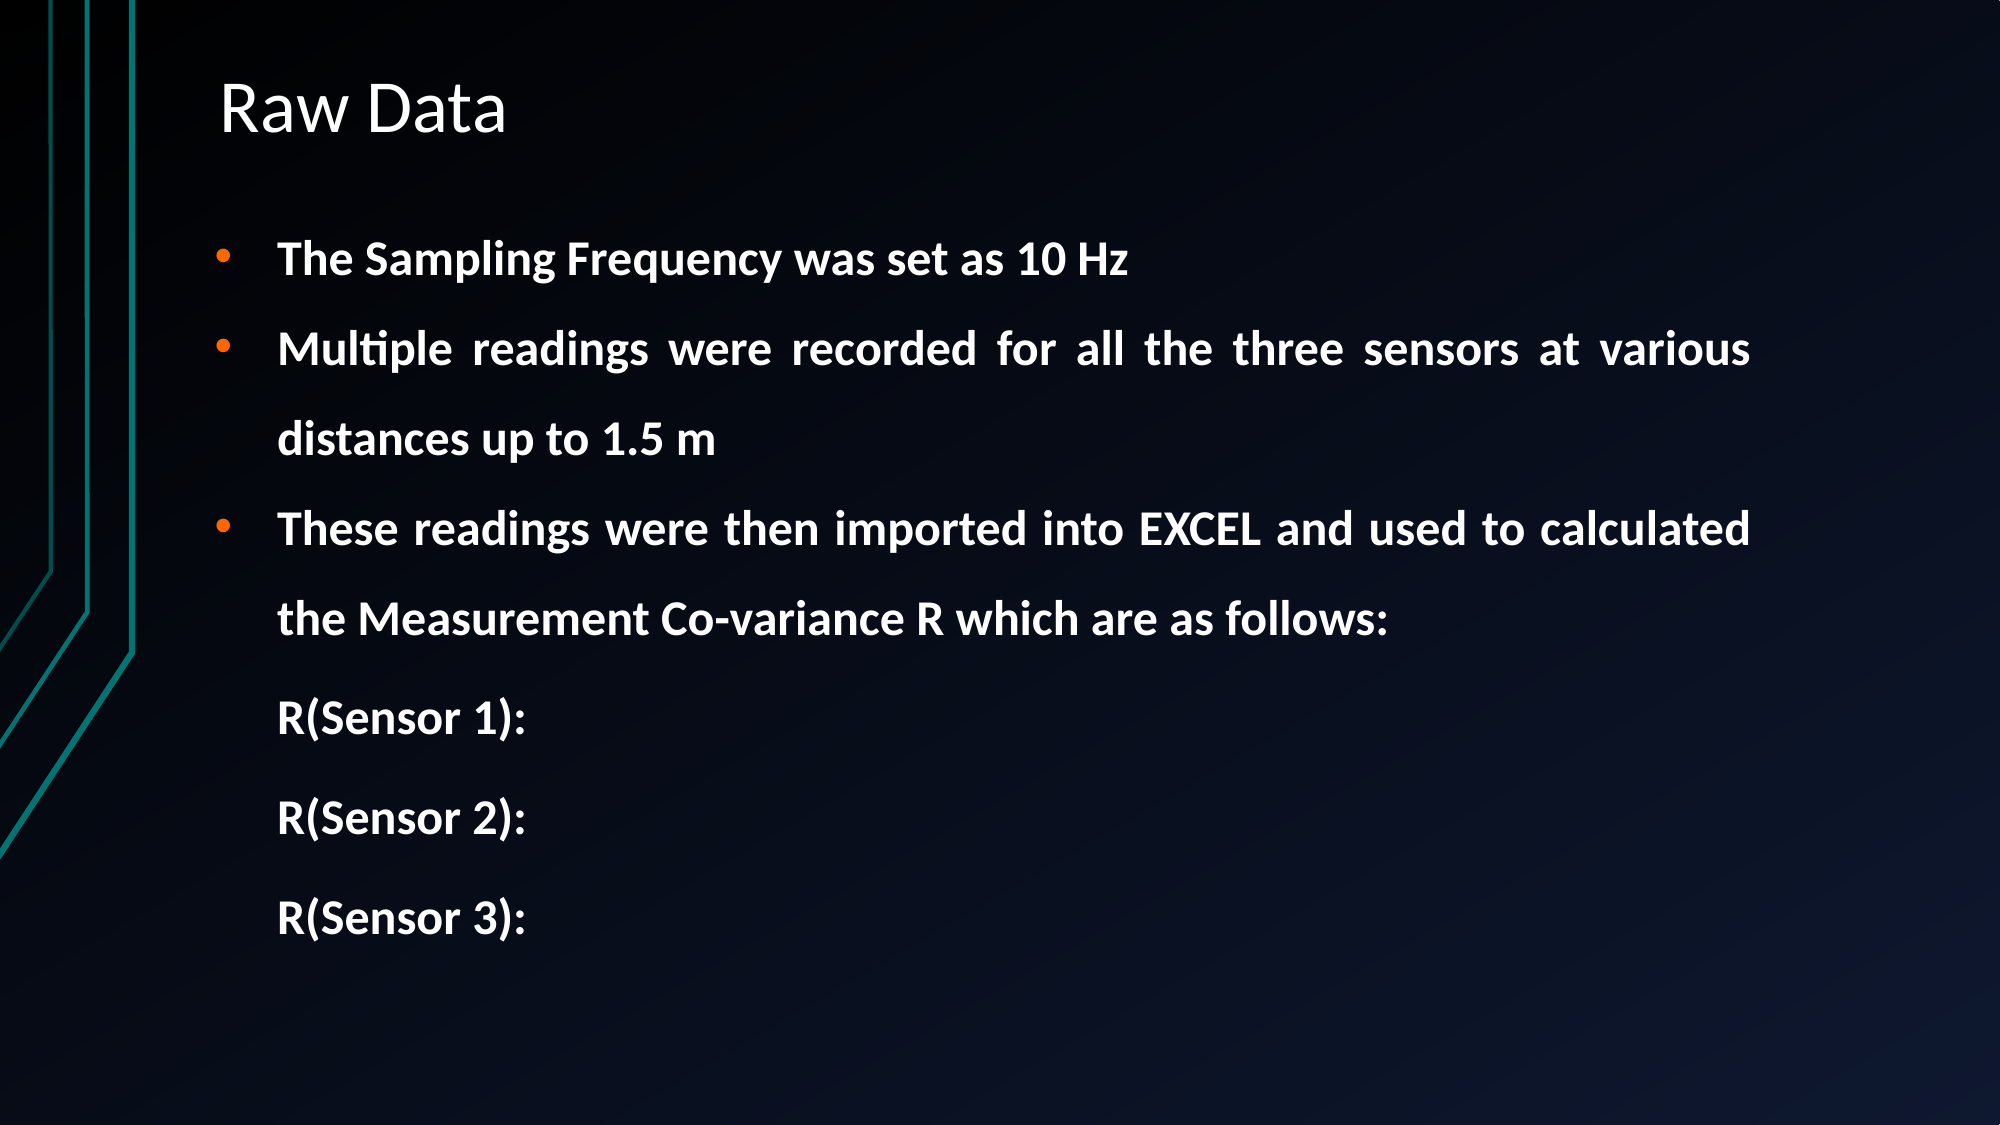

# Raw Data
The Sampling Frequency was set as 10 Hz
Multiple readings were recorded for all the three sensors at various distances up to 1.5 m
These readings were then imported into EXCEL and used to calculated the Measurement Co-variance R which are as follows:
R(Sensor 1):
R(Sensor 2):
R(Sensor 3):